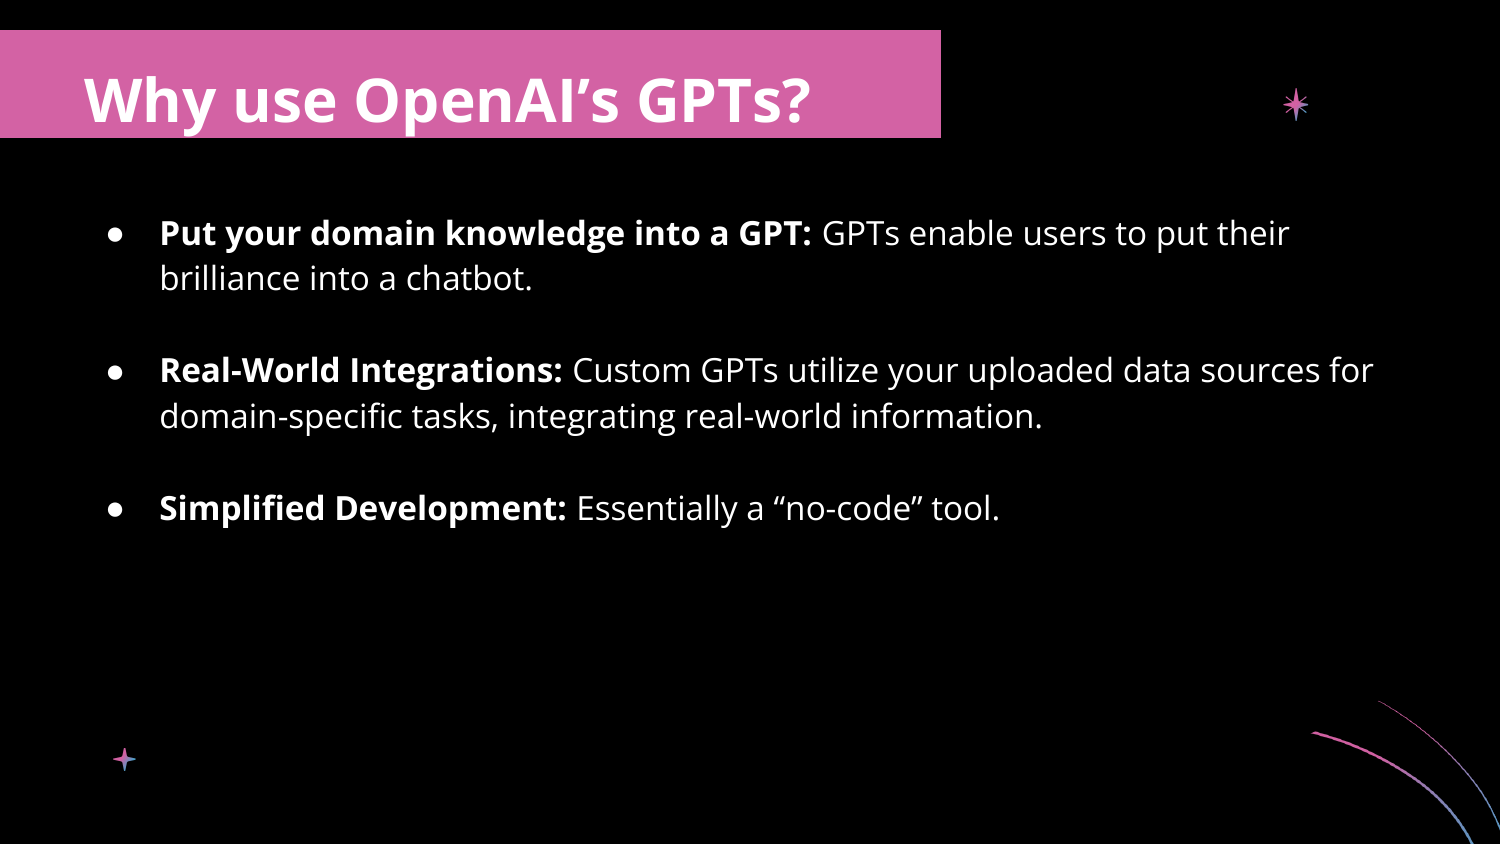

Why use OpenAI’s GPTs?

Put your domain knowledge into a GPT: GPTs enable users to put their brilliance into a chatbot.

Real-World Integrations: Custom GPTs utilize your uploaded data sources for domain-specific tasks, integrating real-world information.

Simplified Development: Essentially a “no-code” tool.